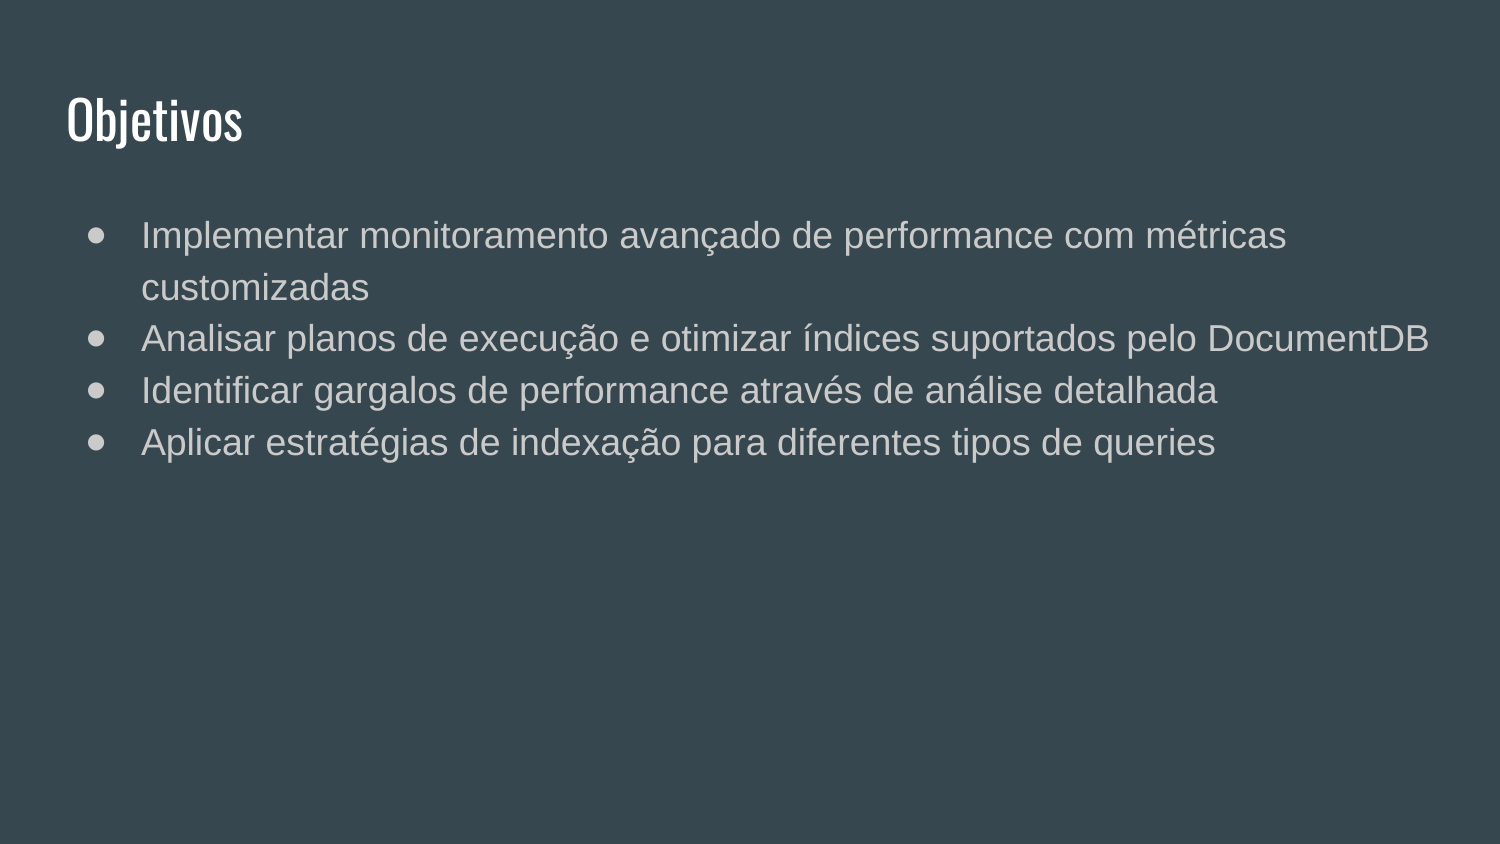

# Objetivos
Implementar monitoramento avançado de performance com métricas customizadas
Analisar planos de execução e otimizar índices suportados pelo DocumentDB
Identificar gargalos de performance através de análise detalhada
Aplicar estratégias de indexação para diferentes tipos de queries